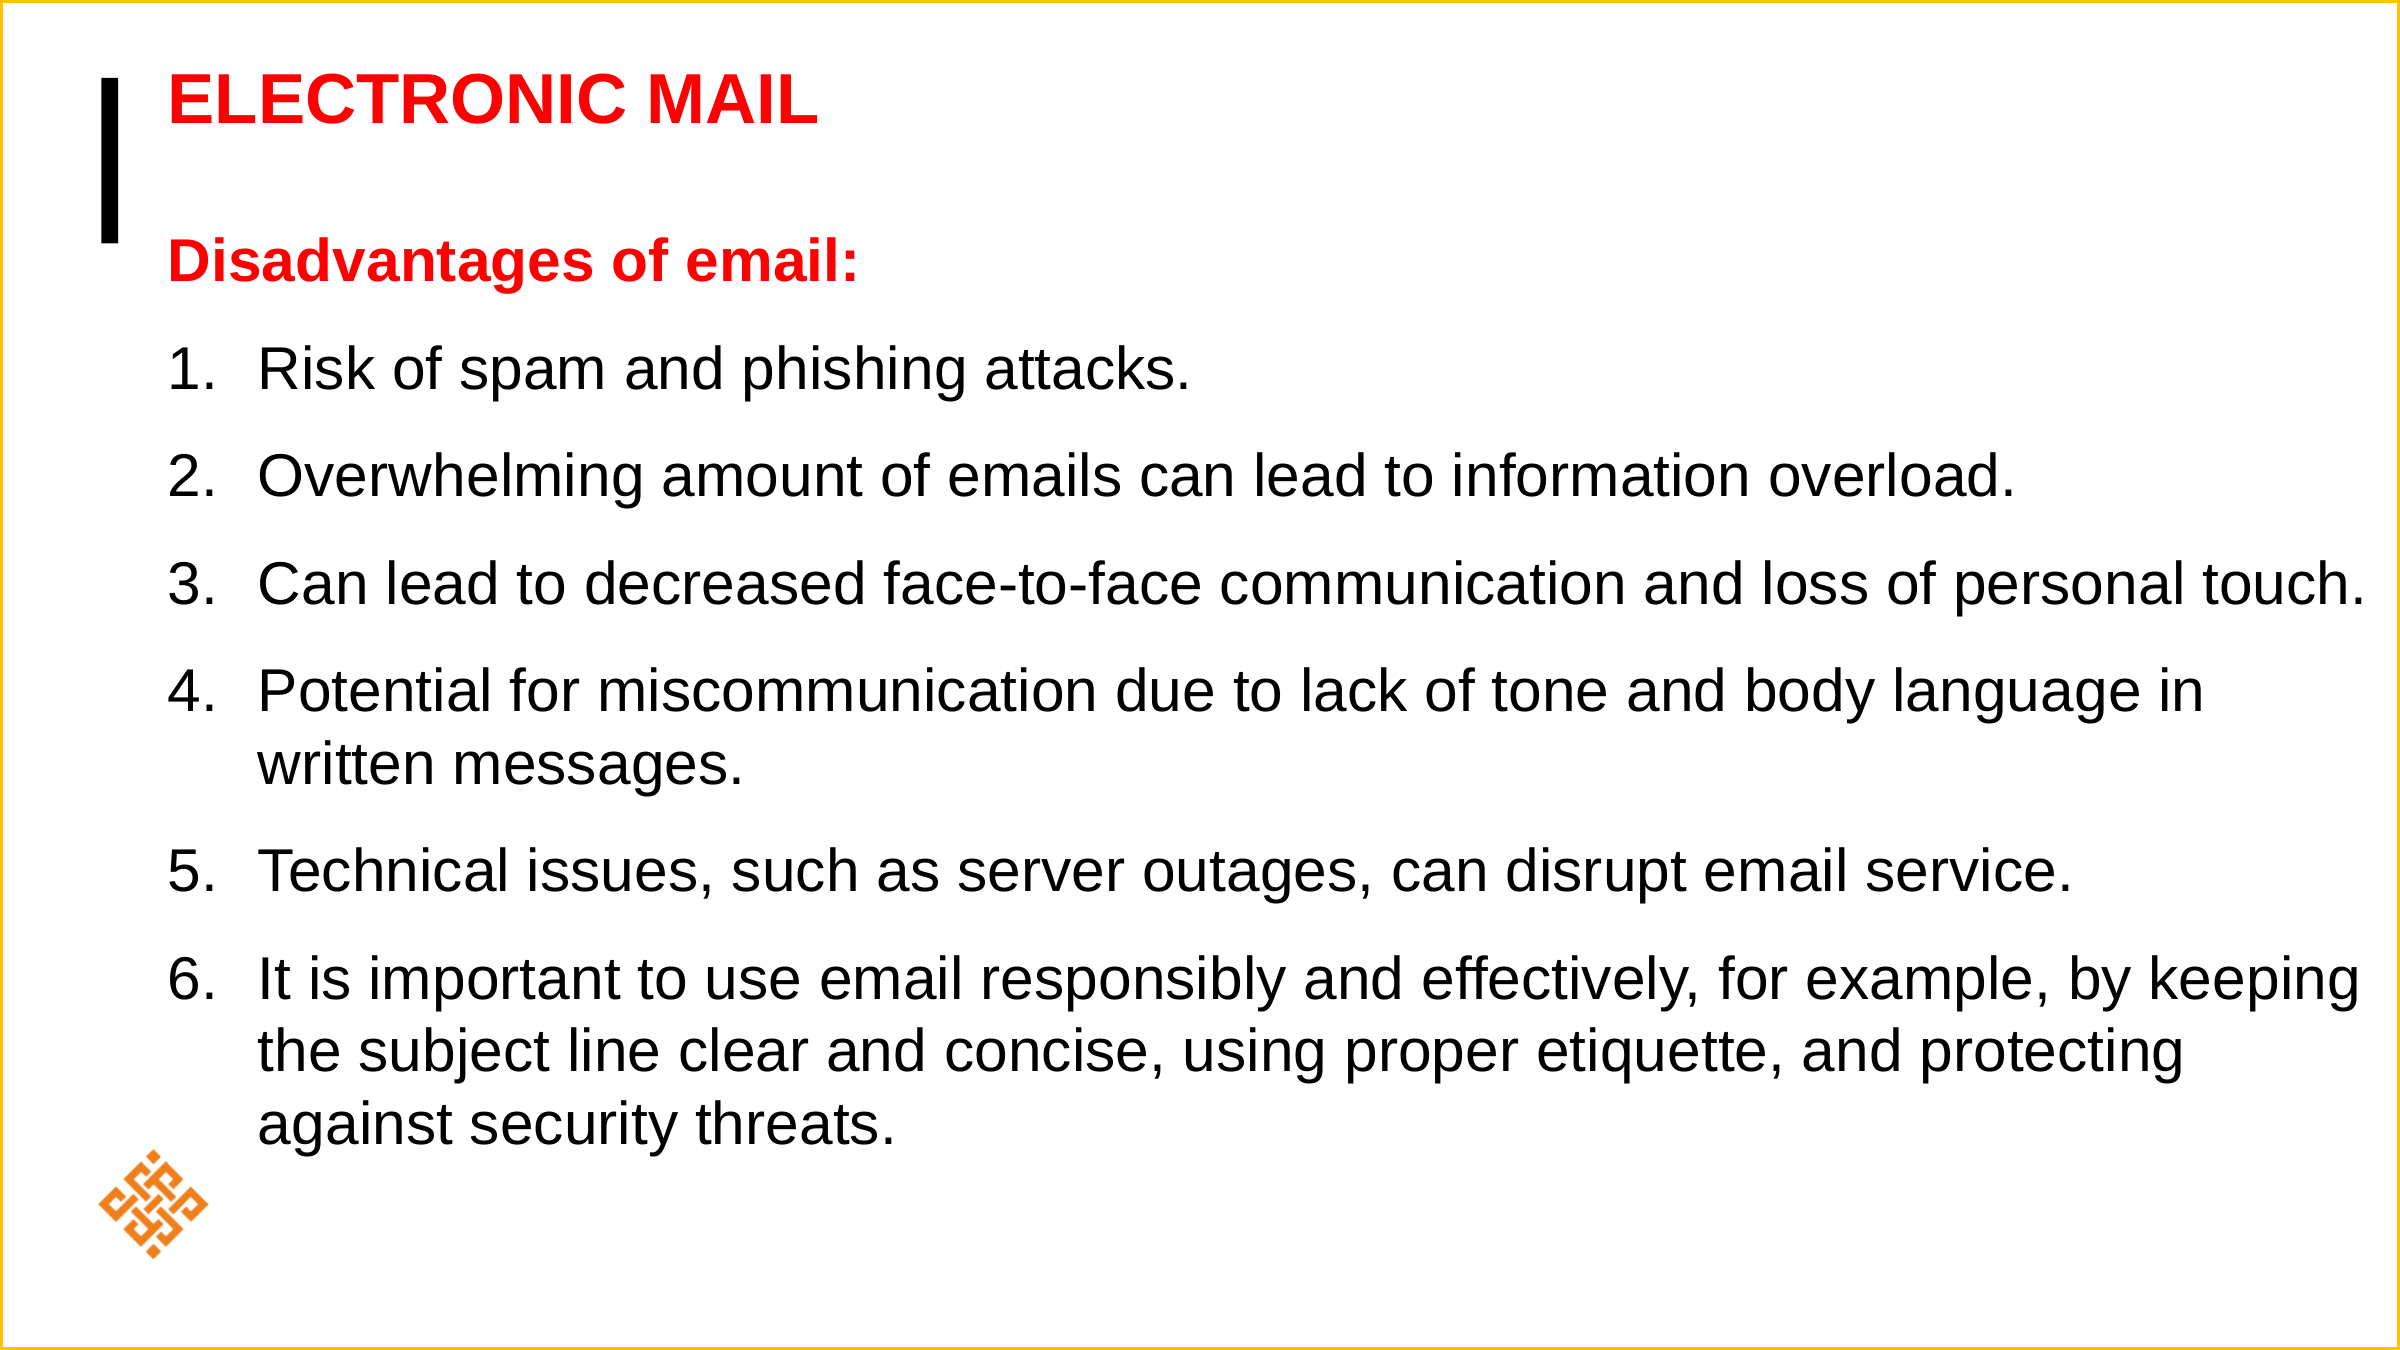

# Electronic Mail
Disadvantages of email:
Risk of spam and phishing attacks.
Overwhelming amount of emails can lead to information overload.
Can lead to decreased face-to-face communication and loss of personal touch.
Potential for miscommunication due to lack of tone and body language in written messages.
Technical issues, such as server outages, can disrupt email service.
It is important to use email responsibly and effectively, for example, by keeping the subject line clear and concise, using proper etiquette, and protecting against security threats.